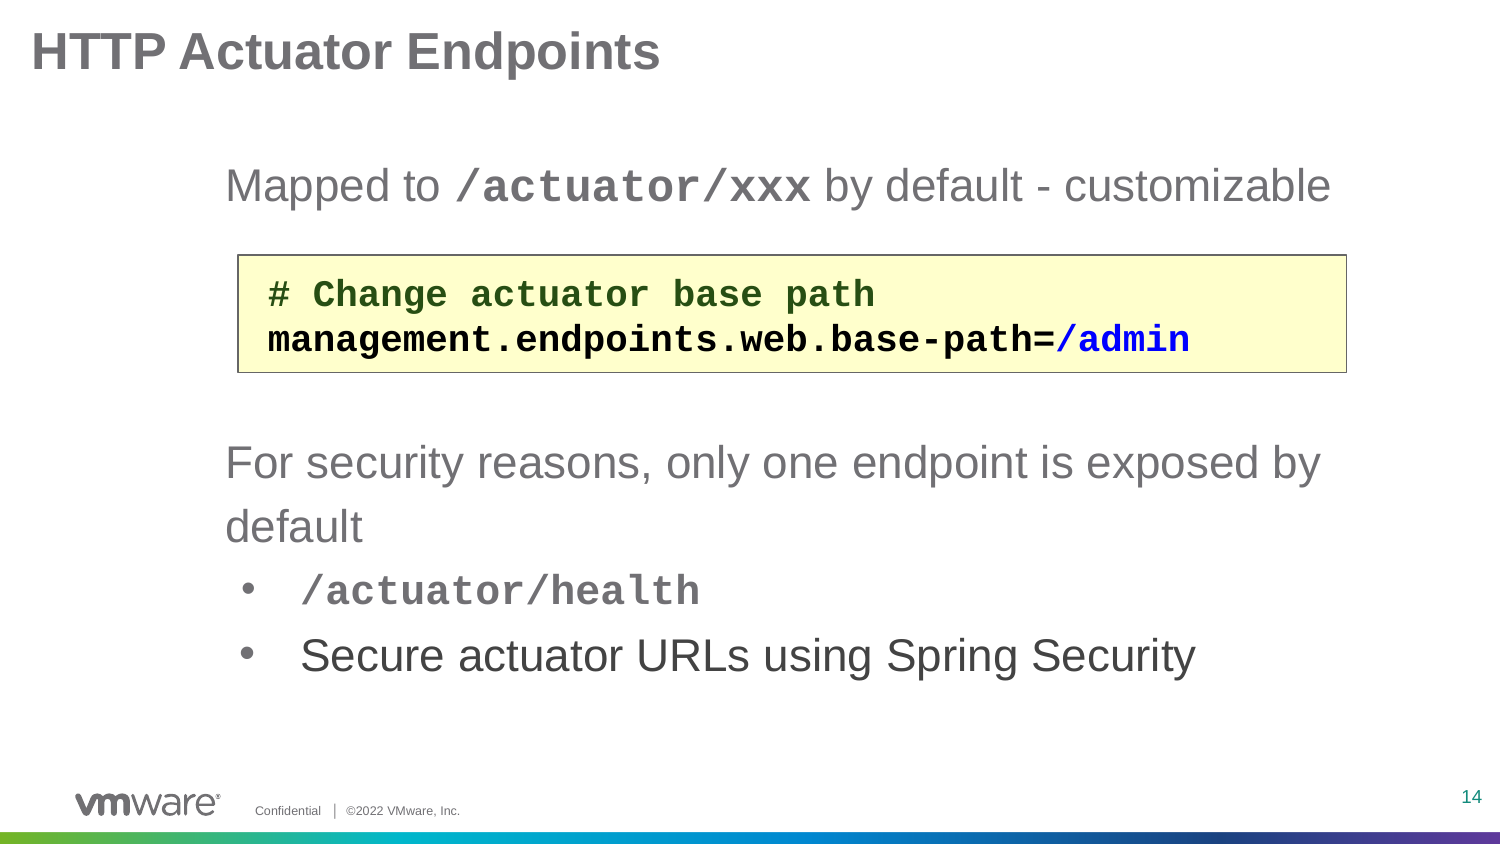

# HTTP Actuator Endpoints
Mapped to /actuator/xxx by default - customizable

For security reasons, only one endpoint is exposed by default
/actuator/health
Secure actuator URLs using Spring Security
# Change actuator base path
management.endpoints.web.base-path=/admin
14